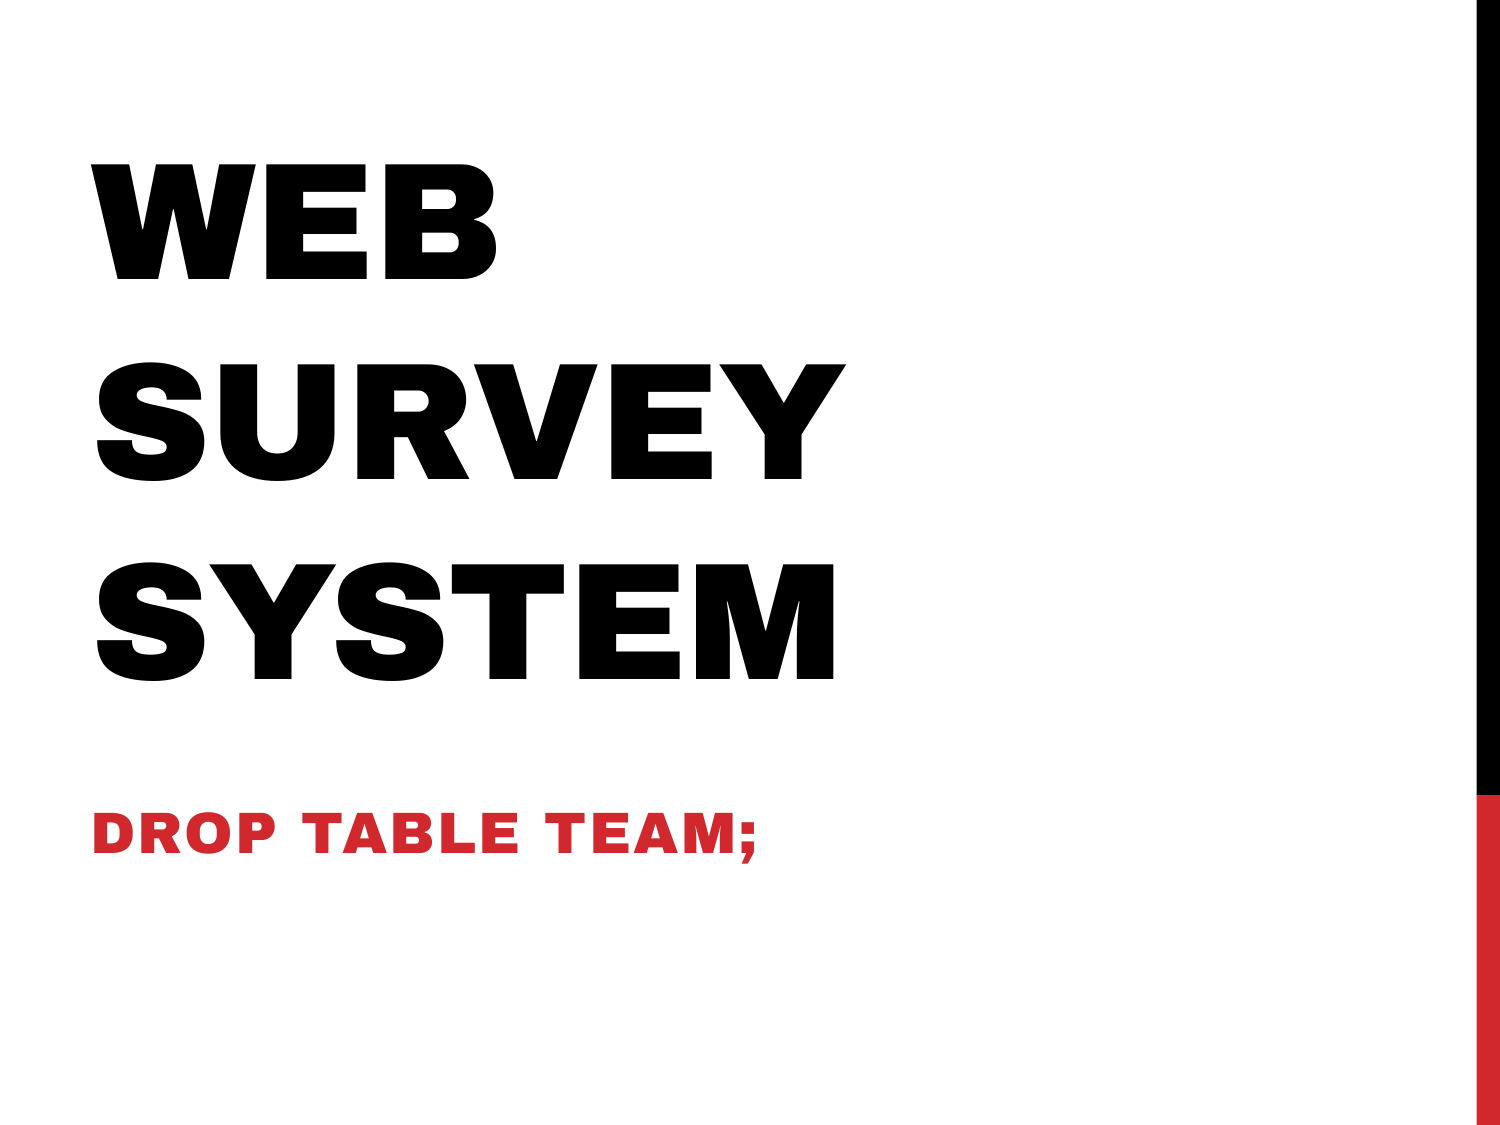

# Web Survey System
Drop Table team;